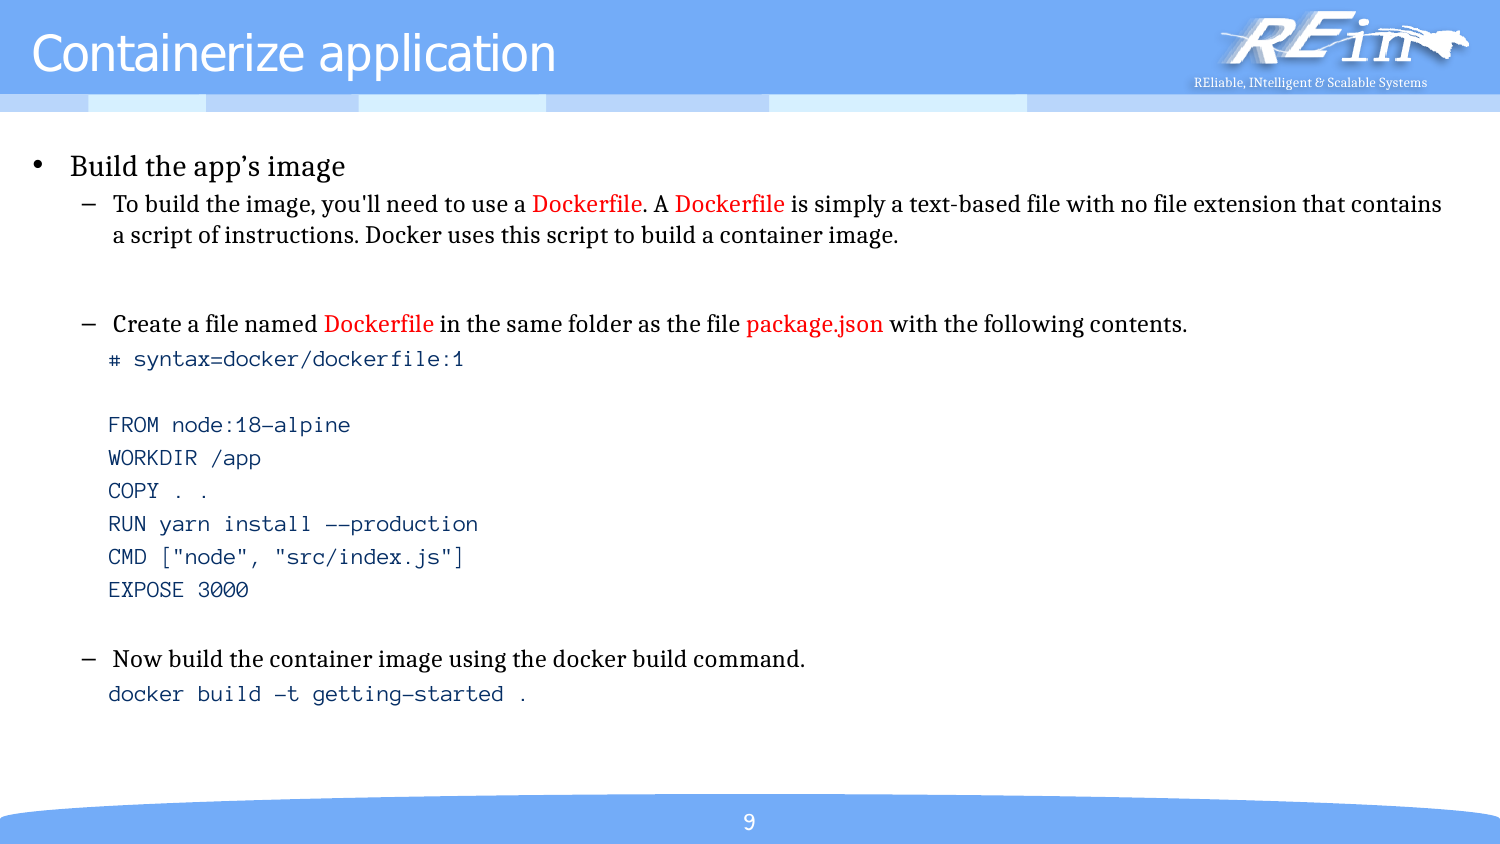

# Containerize application
Build the app’s image
To build the image, you'll need to use a Dockerfile. A Dockerfile is simply a text-based file with no file extension that contains a script of instructions. Docker uses this script to build a container image.

Create a file named Dockerfile in the same folder as the file package.json with the following contents.
# syntax=docker/dockerfile:1

FROM node:18-alpine
WORKDIR /app
COPY . .
RUN yarn install --production
CMD ["node", "src/index.js"]
EXPOSE 3000

Now build the container image using the docker build command.
docker build -t getting-started .

9